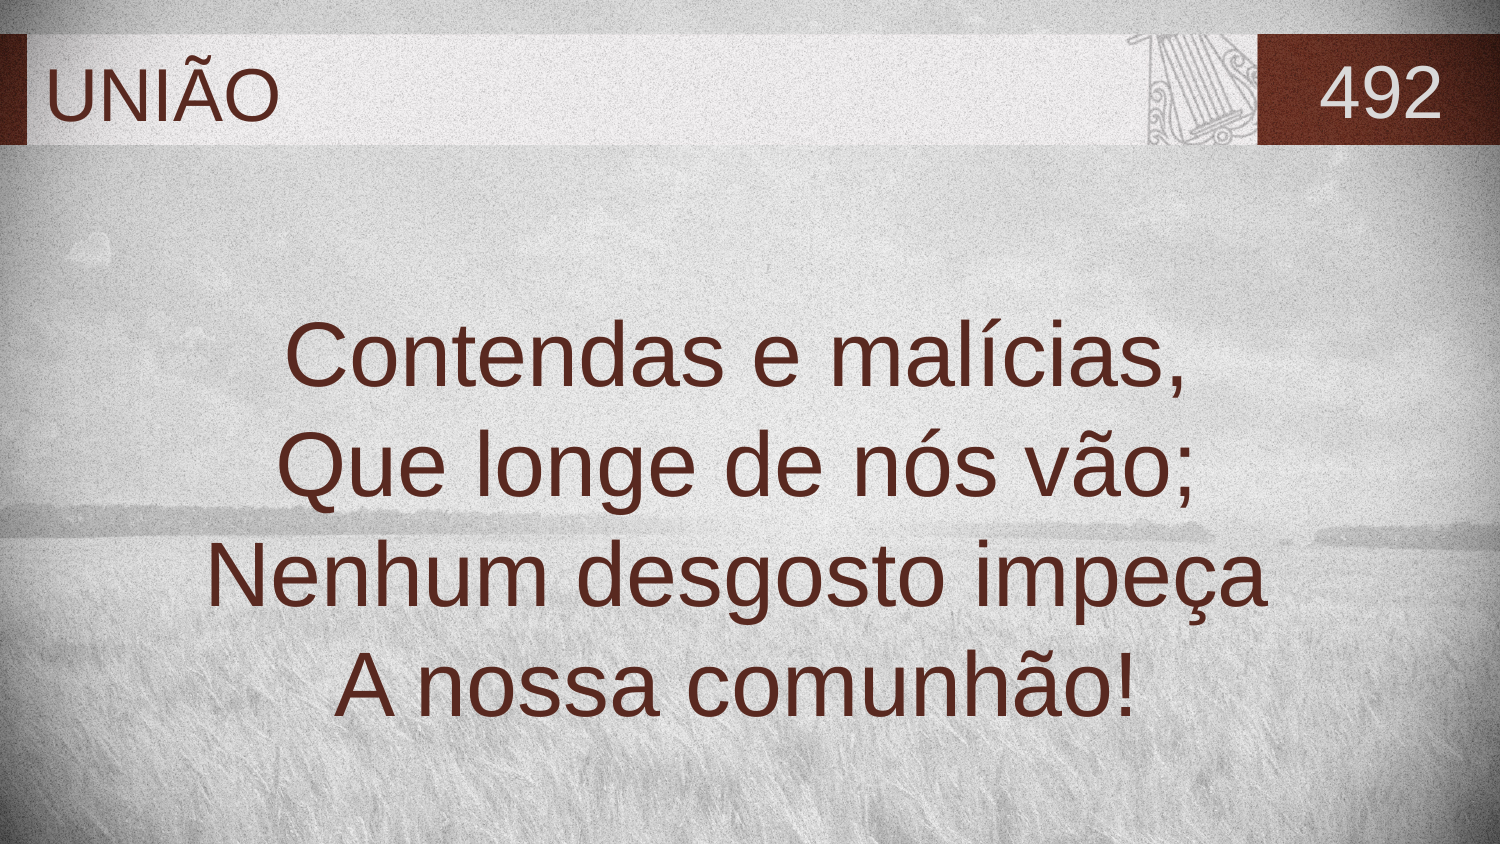

# UNIÃO
492
Contendas e malícias,
Que longe de nós vão;
Nenhum desgosto impeça
A nossa comunhão!